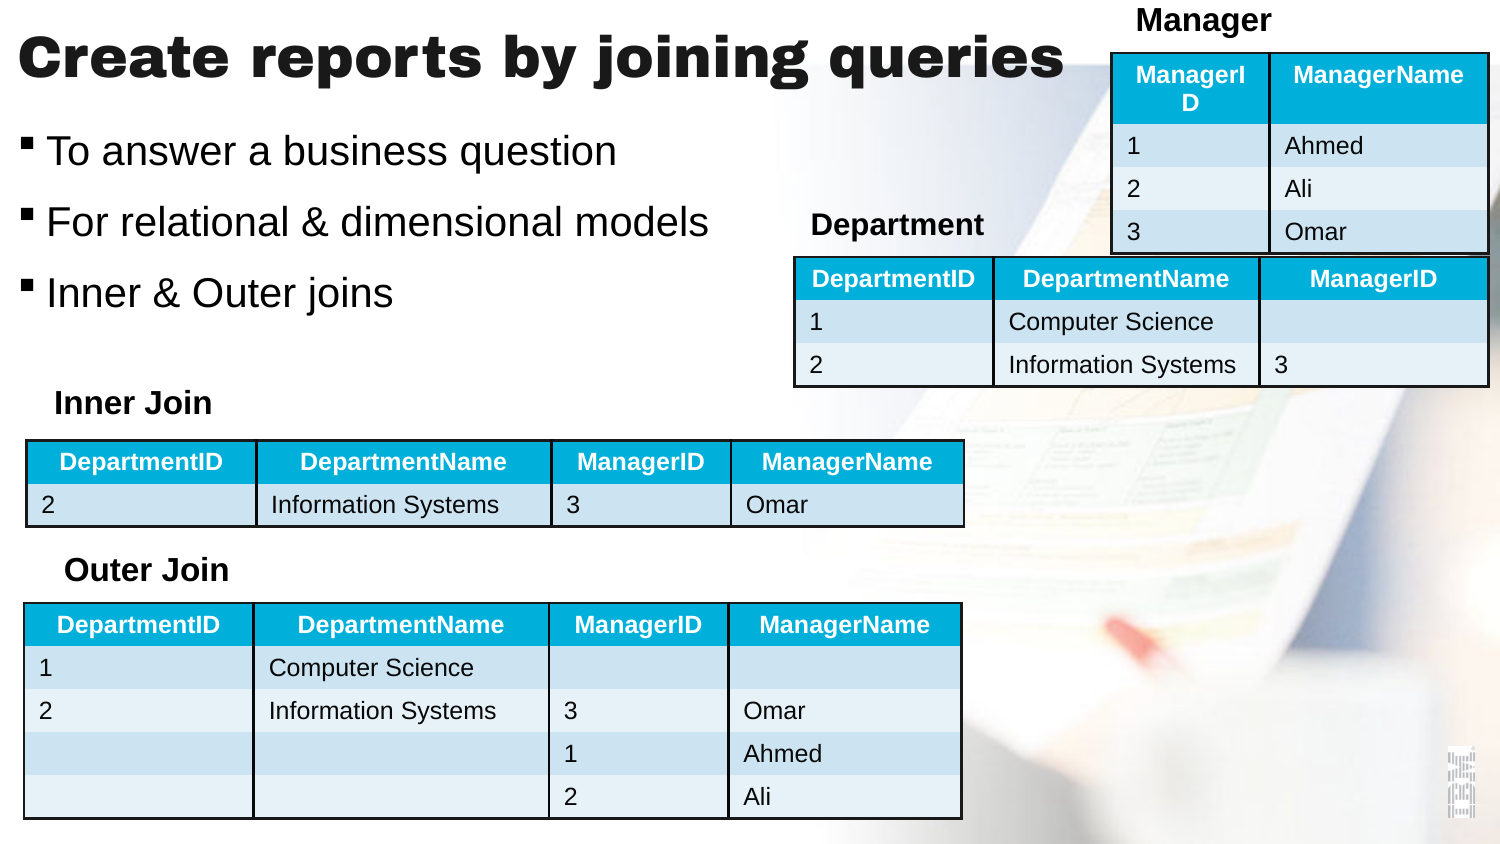

# Create reports by joining queries
Manager
| ManagerID | ManagerName |
| --- | --- |
| 1 | Ahmed |
| 2 | Ali |
| 3 | Omar |
To answer a business question
For relational & dimensional models
Inner & Outer joins
Department
| DepartmentID | DepartmentName | ManagerID |
| --- | --- | --- |
| 1 | Computer Science |  |
| 2 | Information Systems | 3 |
Inner Join
| DepartmentID | DepartmentName | ManagerID | ManagerName |
| --- | --- | --- | --- |
| 2 | Information Systems | 3 | Omar |
Outer Join
| DepartmentID | DepartmentName | ManagerID | ManagerName |
| --- | --- | --- | --- |
| 1 | Computer Science |  |  |
| 2 | Information Systems | 3 | Omar |
|  |  | 1 | Ahmed |
|  |  | 2 | Ali |